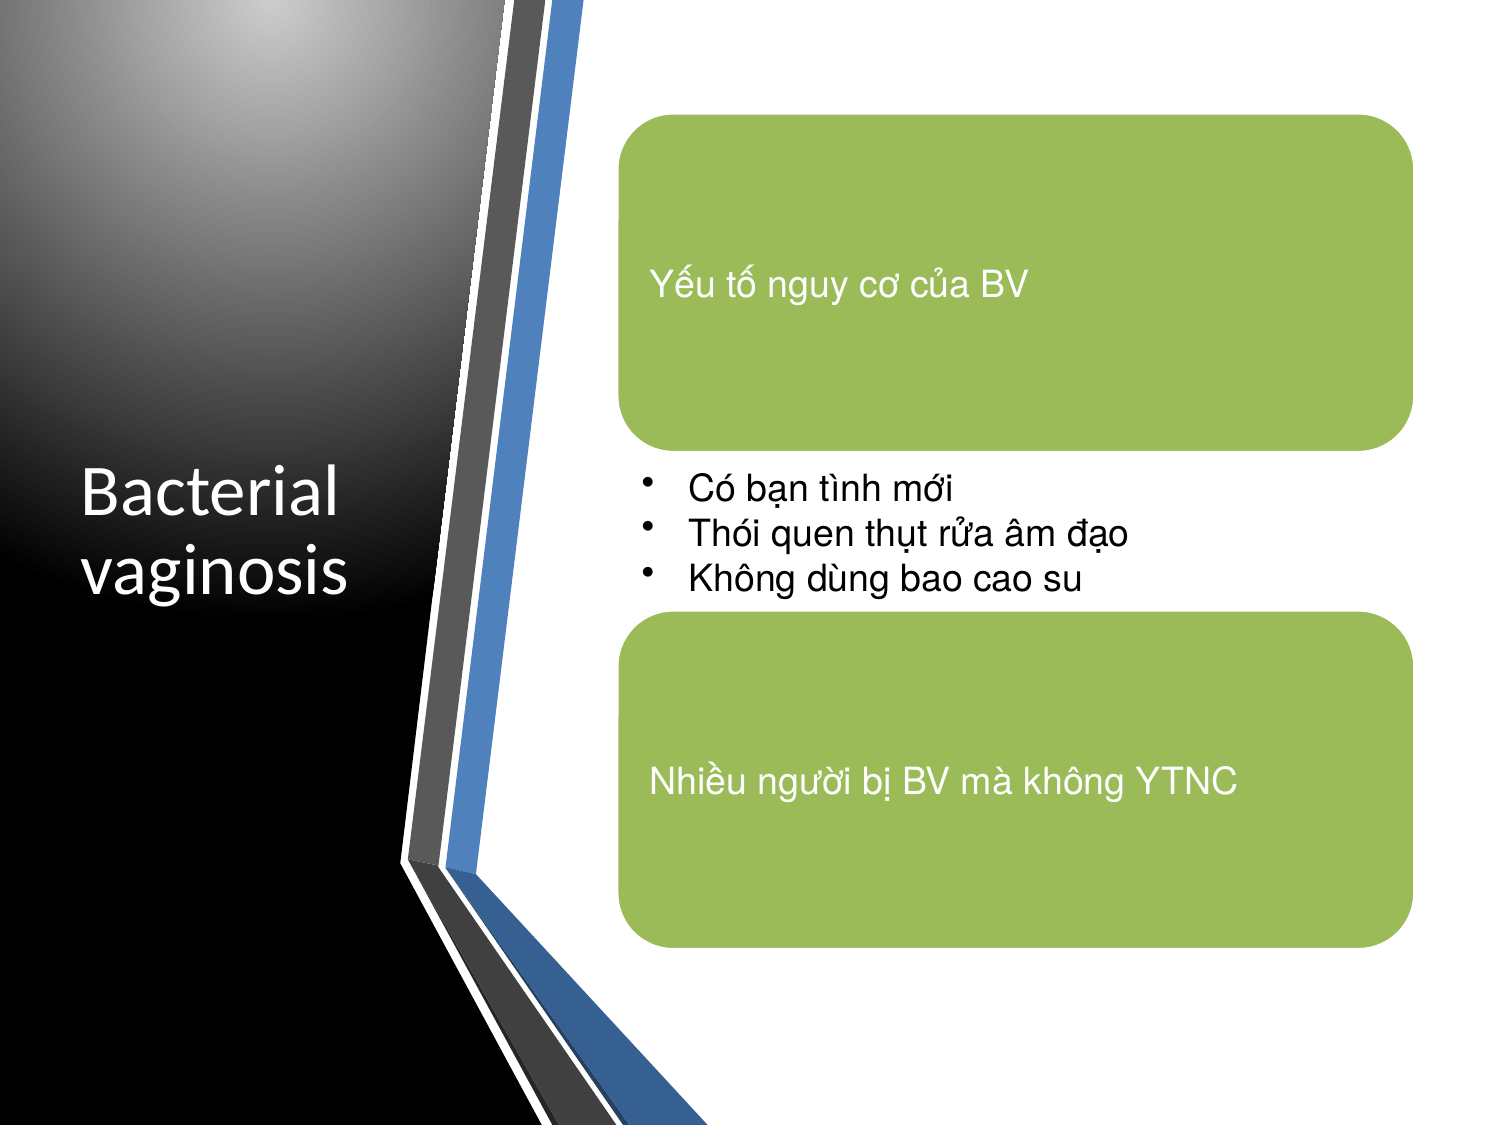

# Bacterial vaginosis
Yếu tố nguy cơ của BV
Có bạn tình mới
Thói quen thụt rửa âm đạo
Không dùng bao cao su
Nhiều người bị BV mà không YTNC